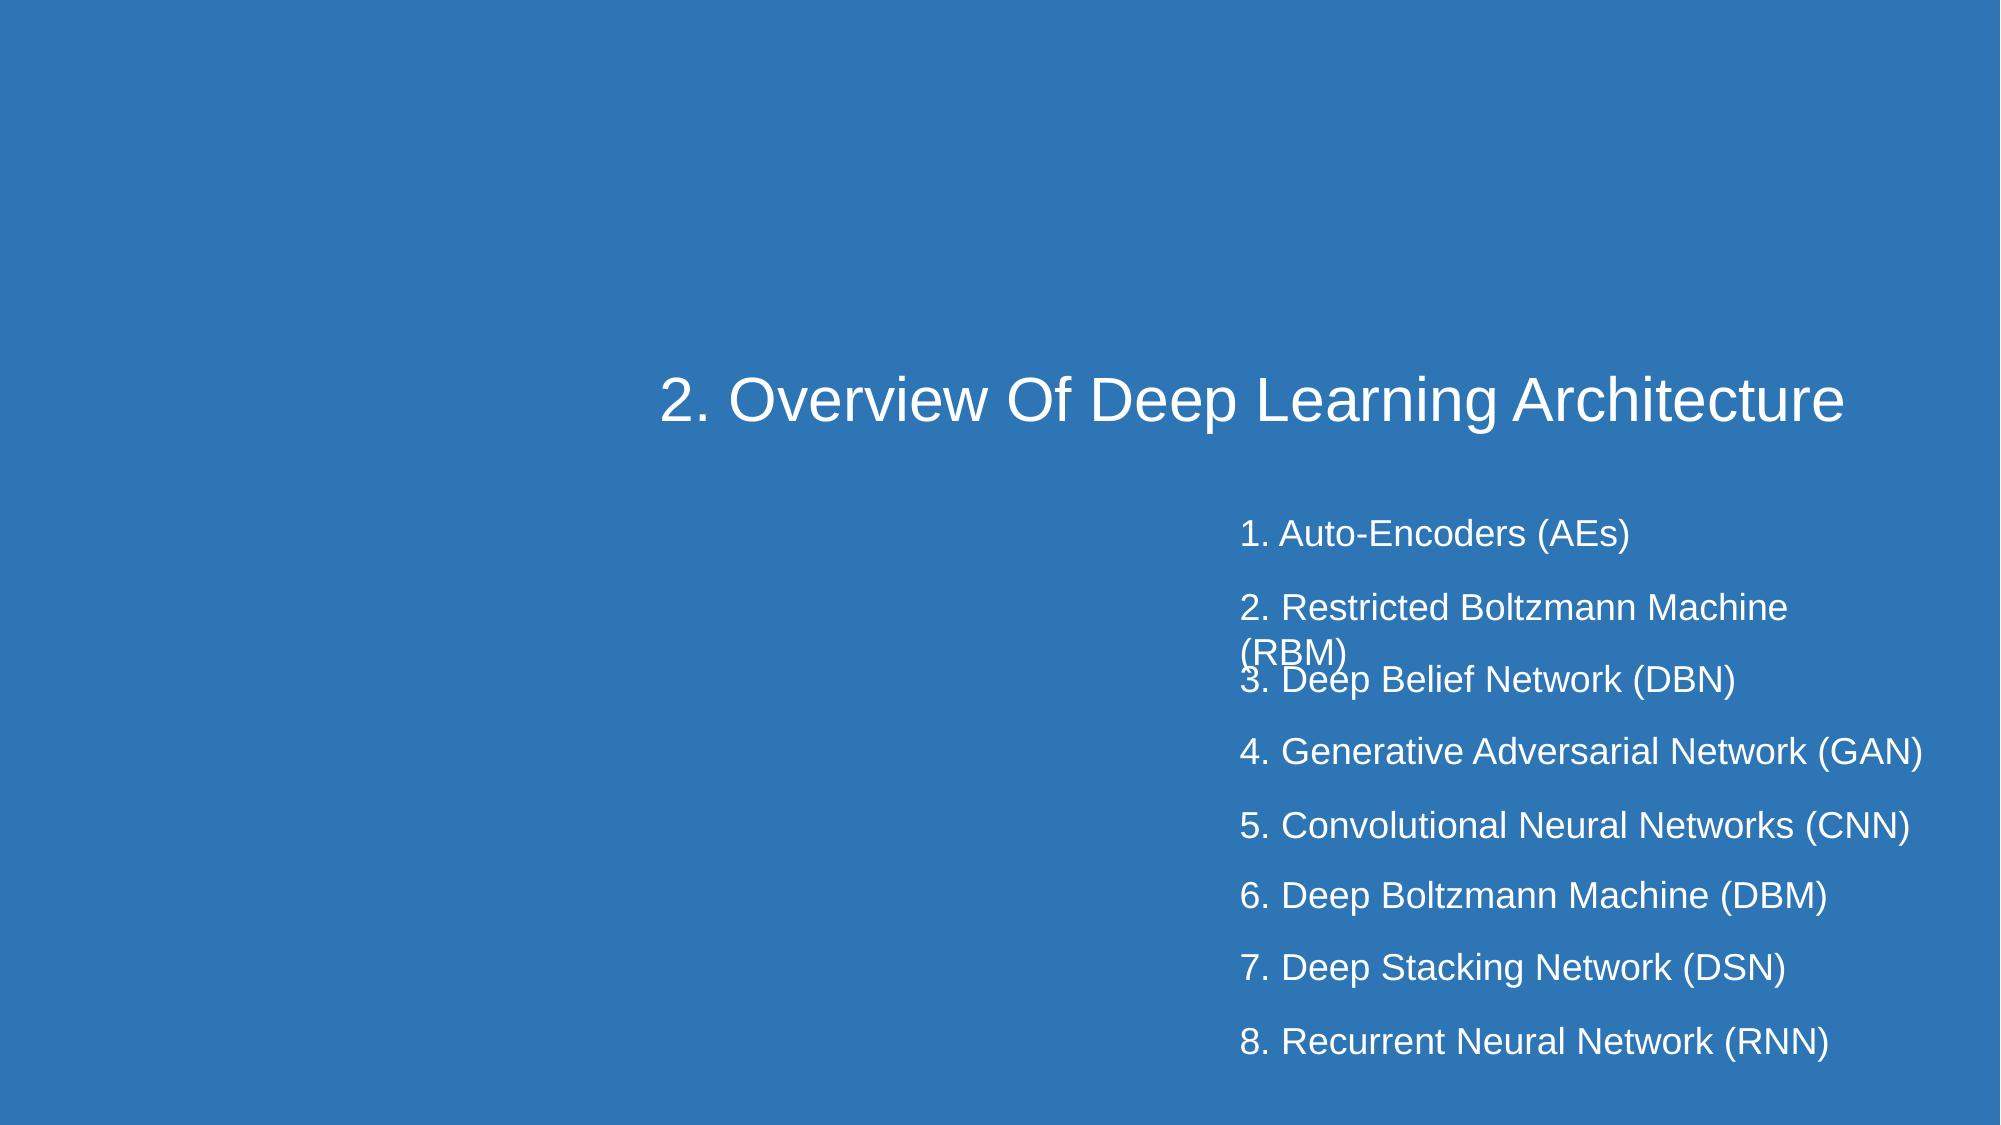

2. Overview Of Deep Learning Architecture
1. Auto-Encoders (AEs)
2. Restricted Boltzmann Machine (RBM)
3. Deep Belief Network (DBN)
4. Generative Adversarial Network (GAN)
5. Convolutional Neural Networks (CNN)
6. Deep Boltzmann Machine (DBM)
7. Deep Stacking Network (DSN)
8. Recurrent Neural Network (RNN)